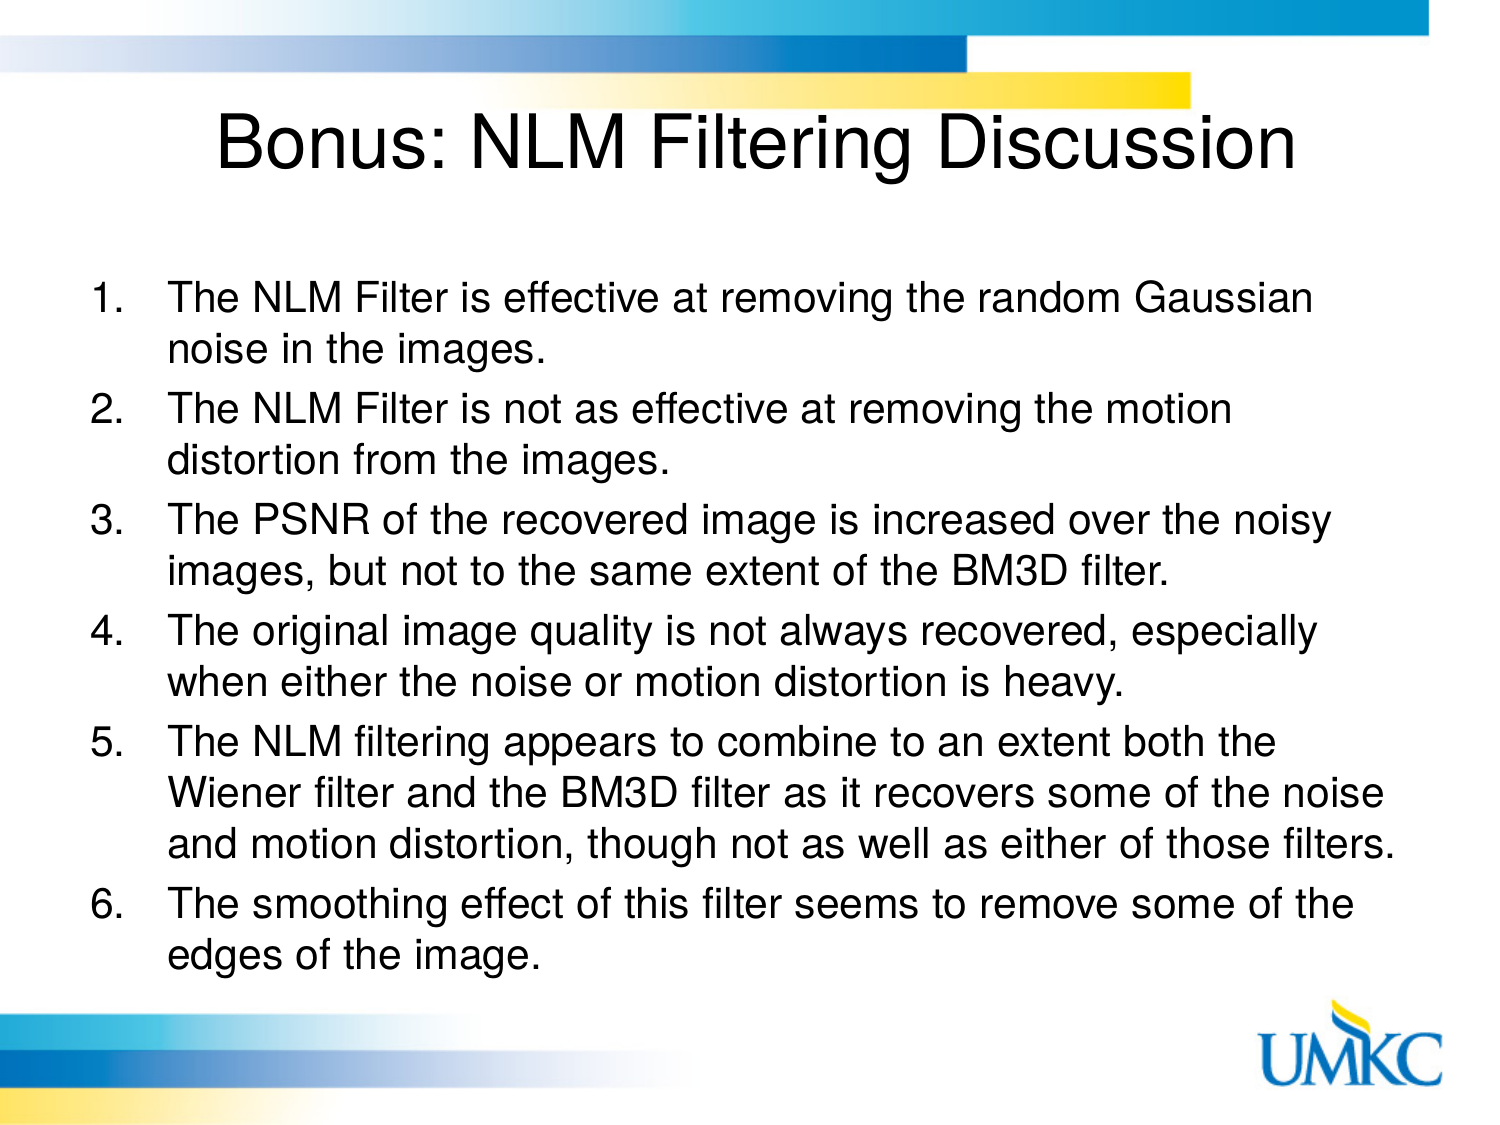

# Bonus: NLM Filtering Discussion
The NLM Filter is effective at removing the random Gaussian noise in the images.
The NLM Filter is not as effective at removing the motion distortion from the images.
The PSNR of the recovered image is increased over the noisy images, but not to the same extent of the BM3D filter.
The original image quality is not always recovered, especially when either the noise or motion distortion is heavy.
The NLM filtering appears to combine to an extent both the Wiener filter and the BM3D filter as it recovers some of the noise and motion distortion, though not as well as either of those filters.
The smoothing effect of this filter seems to remove some of the edges of the image.